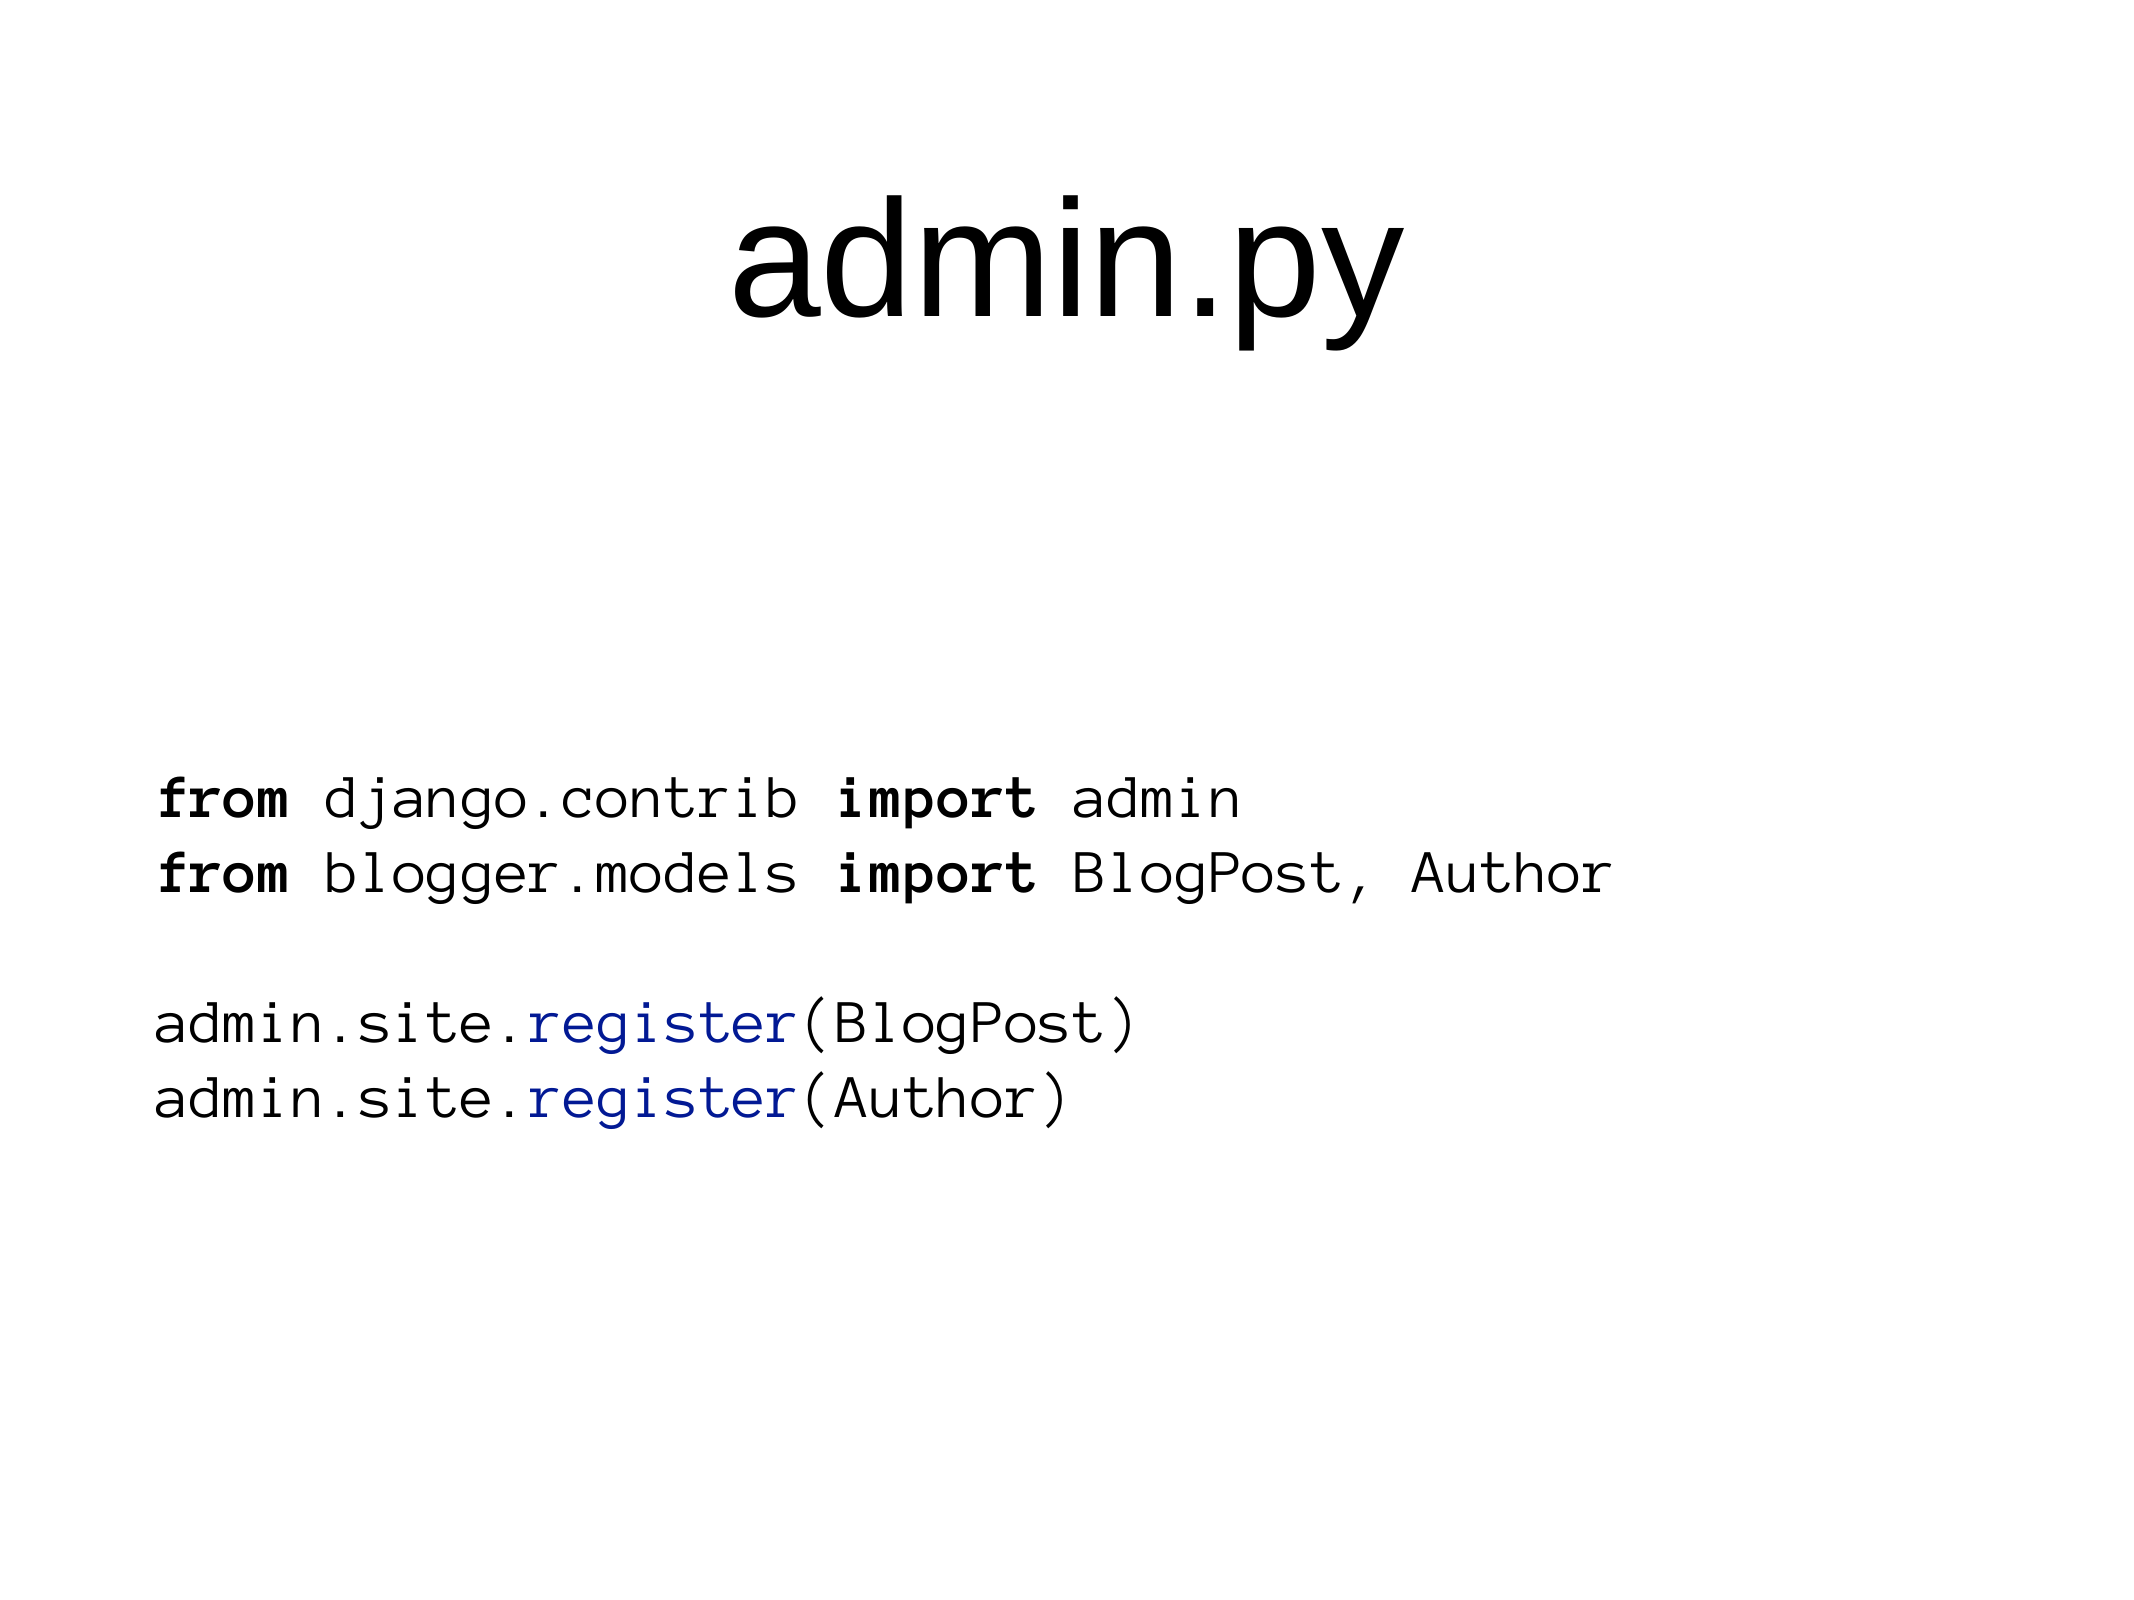

# admin.py
from django.contrib import admin
from blogger.models import BlogPost, Author

admin.site.register(BlogPost) admin.site.register(Author)